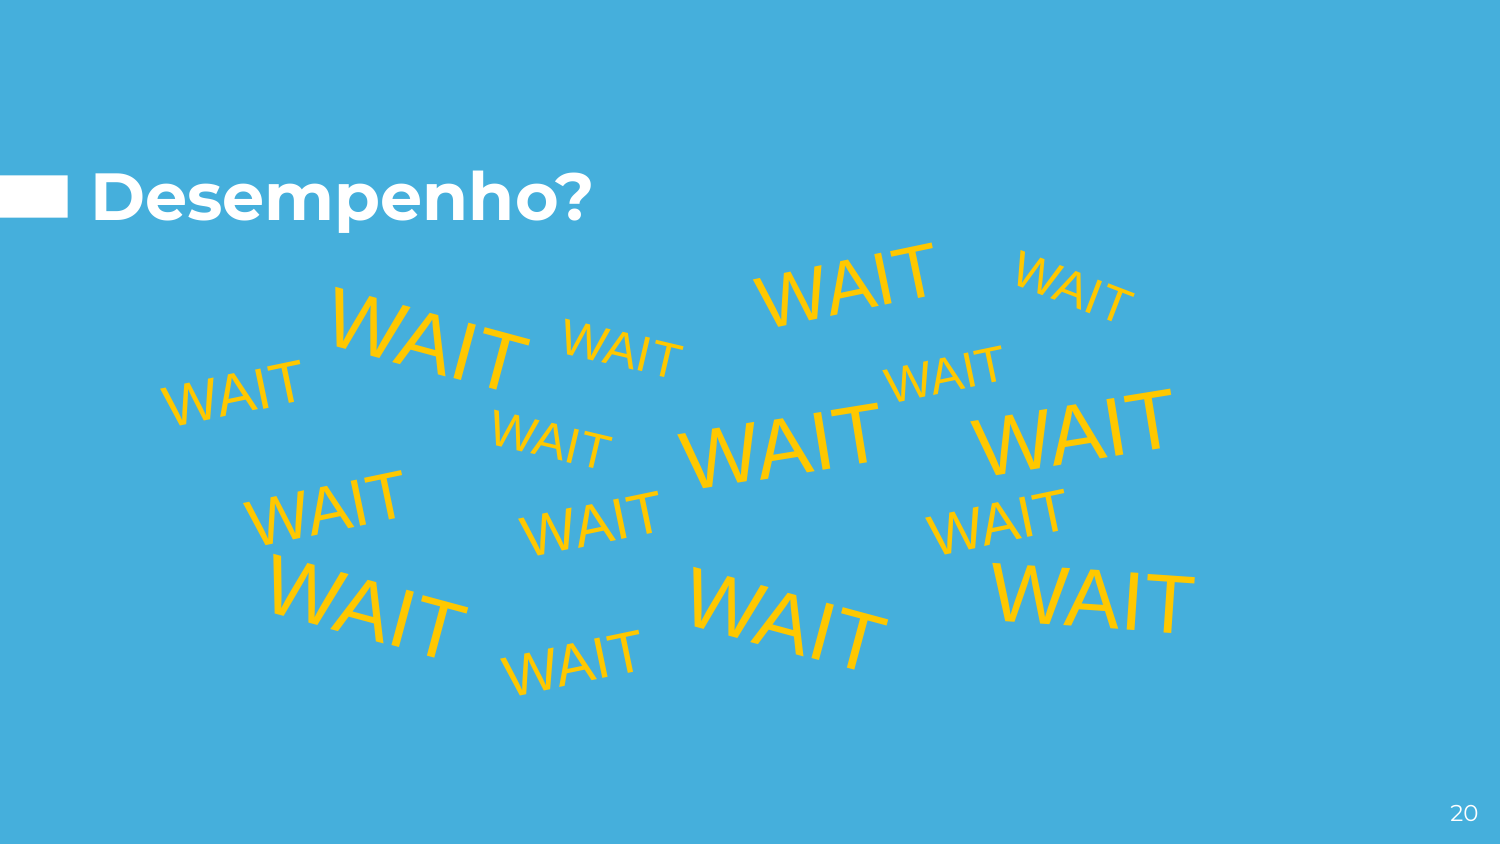

# Desempenho?
WAIT
WAIT
WAIT
WAIT
WAIT
WAIT
WAIT
WAIT
WAIT
WAIT
WAIT
WAIT
WAIT
WAIT
WAIT
WAIT
20